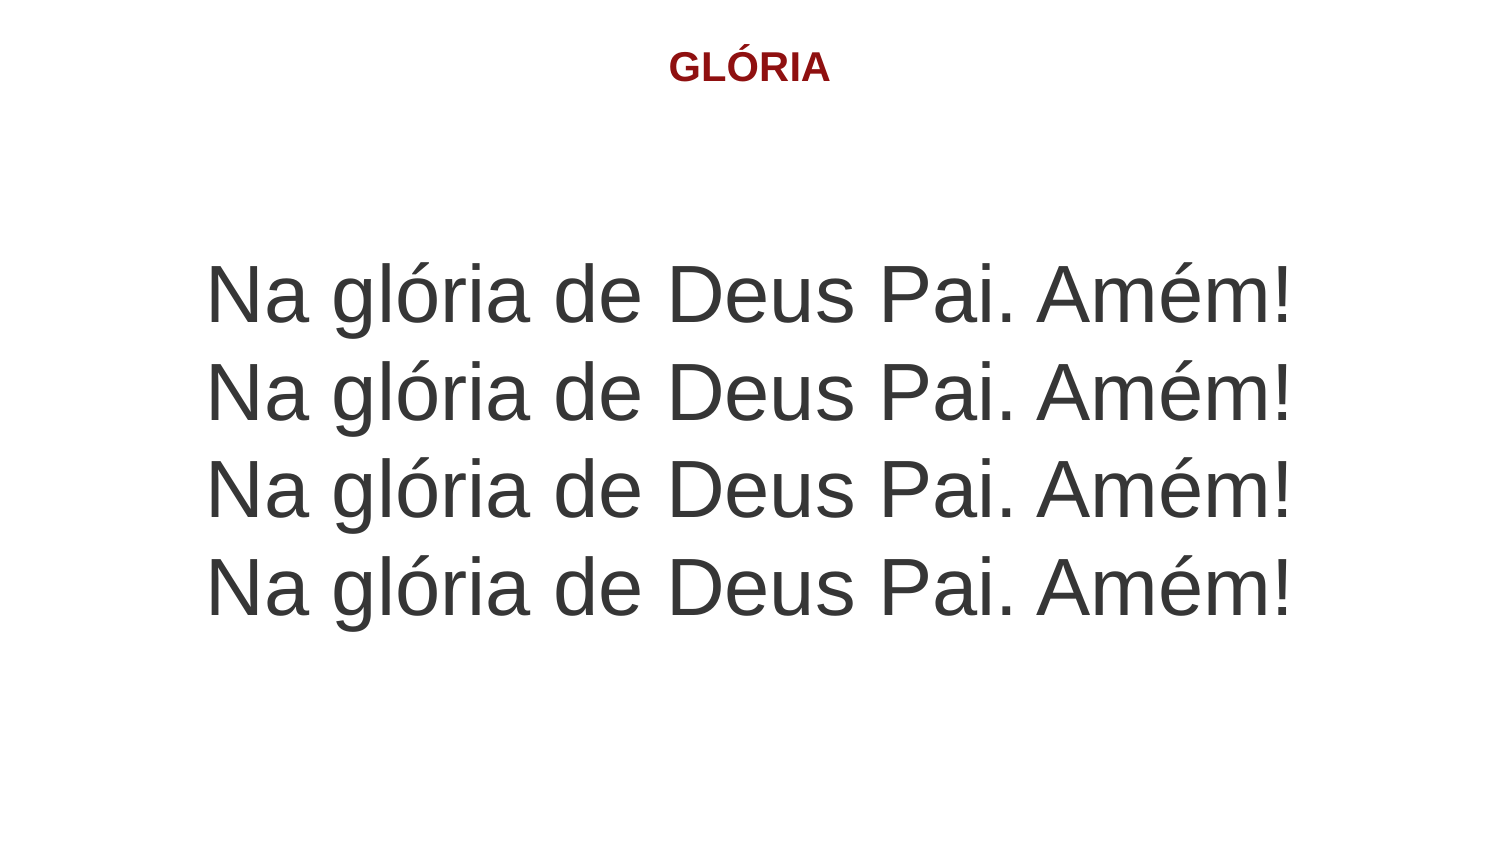

GLÓRIA
Na glória de Deus Pai. Amém!
Na glória de Deus Pai. Amém!
Na glória de Deus Pai. Amém!
Na glória de Deus Pai. Amém!